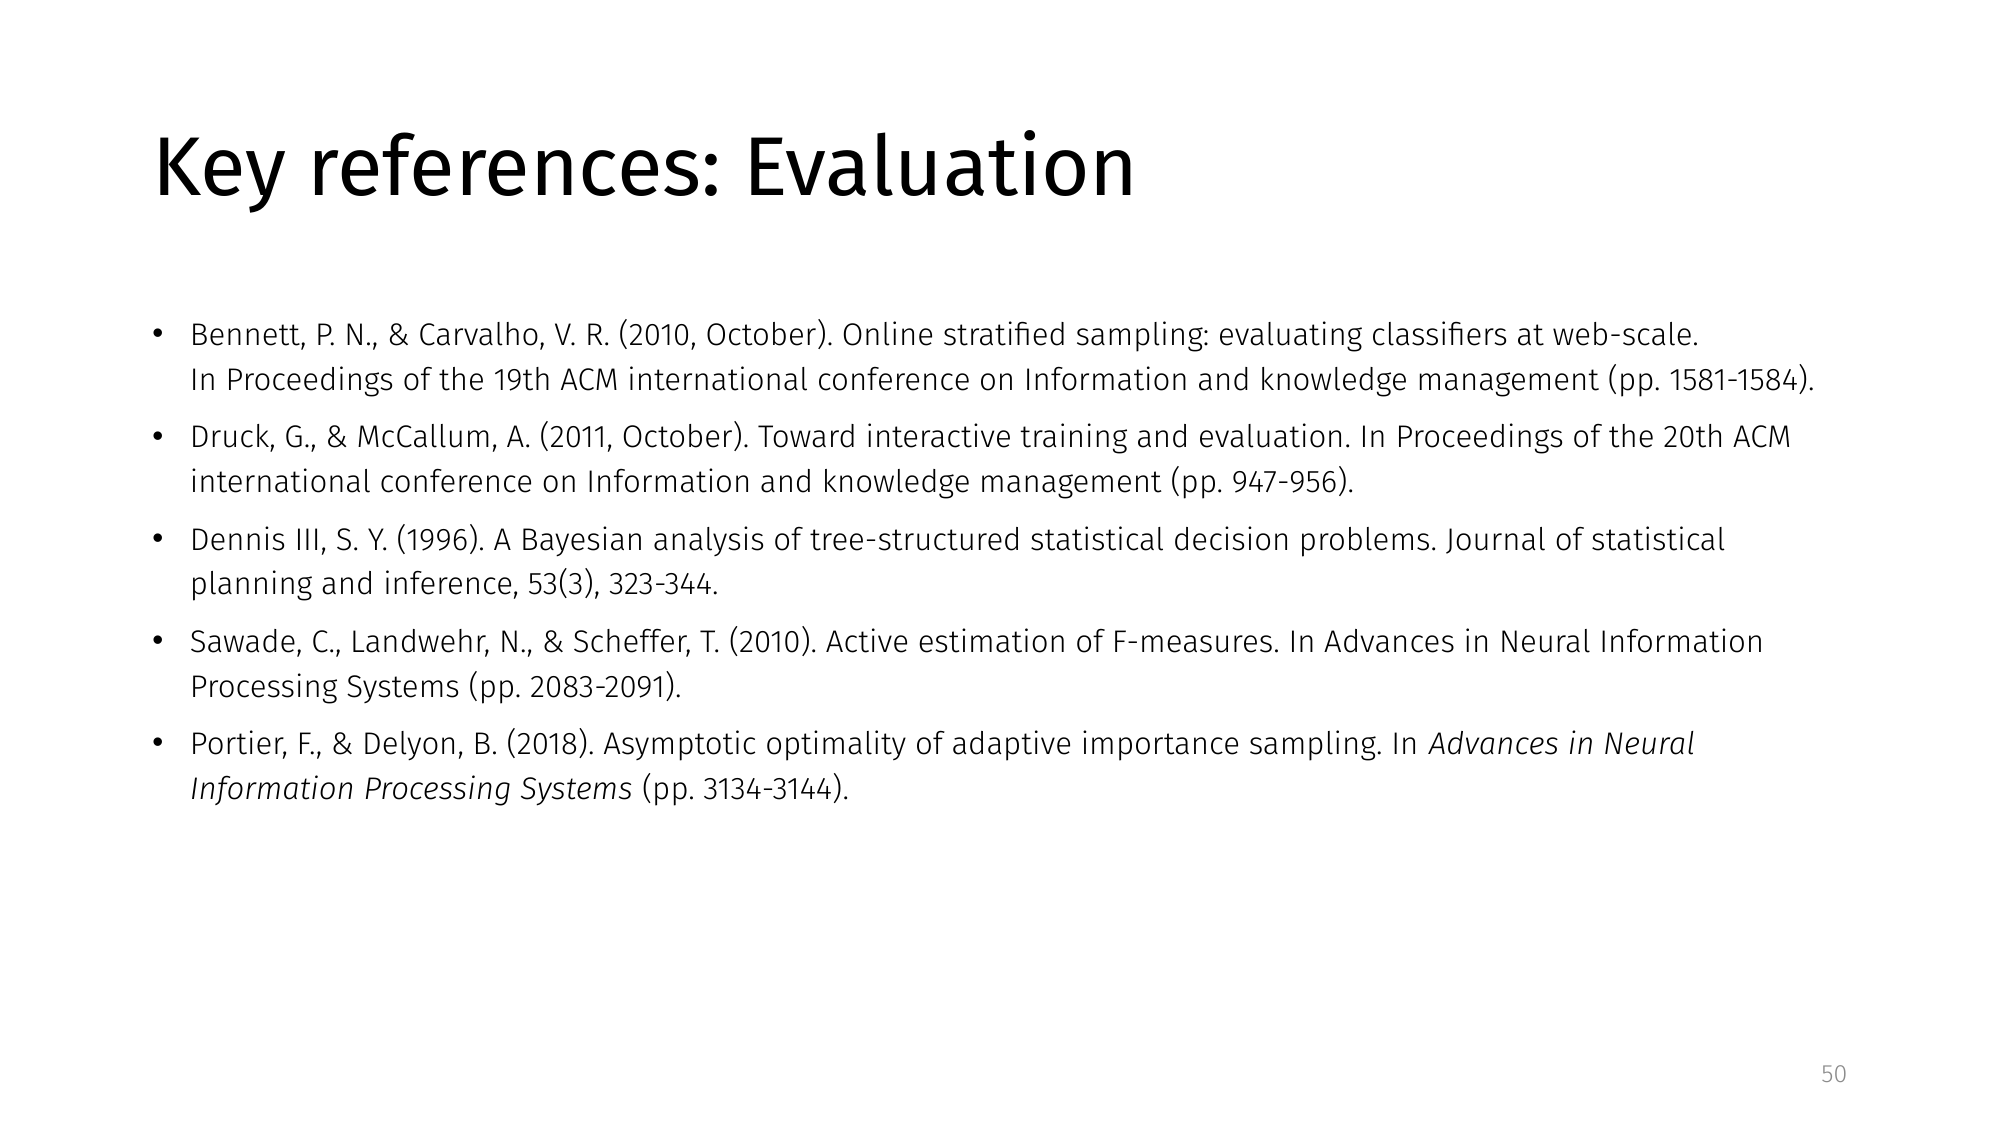

# Key references: Evaluation
Bennett, P. N., & Carvalho, V. R. (2010, October). Online stratified sampling: evaluating classifiers at web-scale. In Proceedings of the 19th ACM international conference on Information and knowledge management (pp. 1581-1584).
Druck, G., & McCallum, A. (2011, October). Toward interactive training and evaluation. In Proceedings of the 20th ACM international conference on Information and knowledge management (pp. 947-956).
Dennis III, S. Y. (1996). A Bayesian analysis of tree-structured statistical decision problems. Journal of statistical planning and inference, 53(3), 323-344.
Sawade, C., Landwehr, N., & Scheffer, T. (2010). Active estimation of F-measures. In Advances in Neural Information Processing Systems (pp. 2083-2091).
Portier, F., & Delyon, B. (2018). Asymptotic optimality of adaptive importance sampling. In Advances in Neural Information Processing Systems (pp. 3134-3144).
50